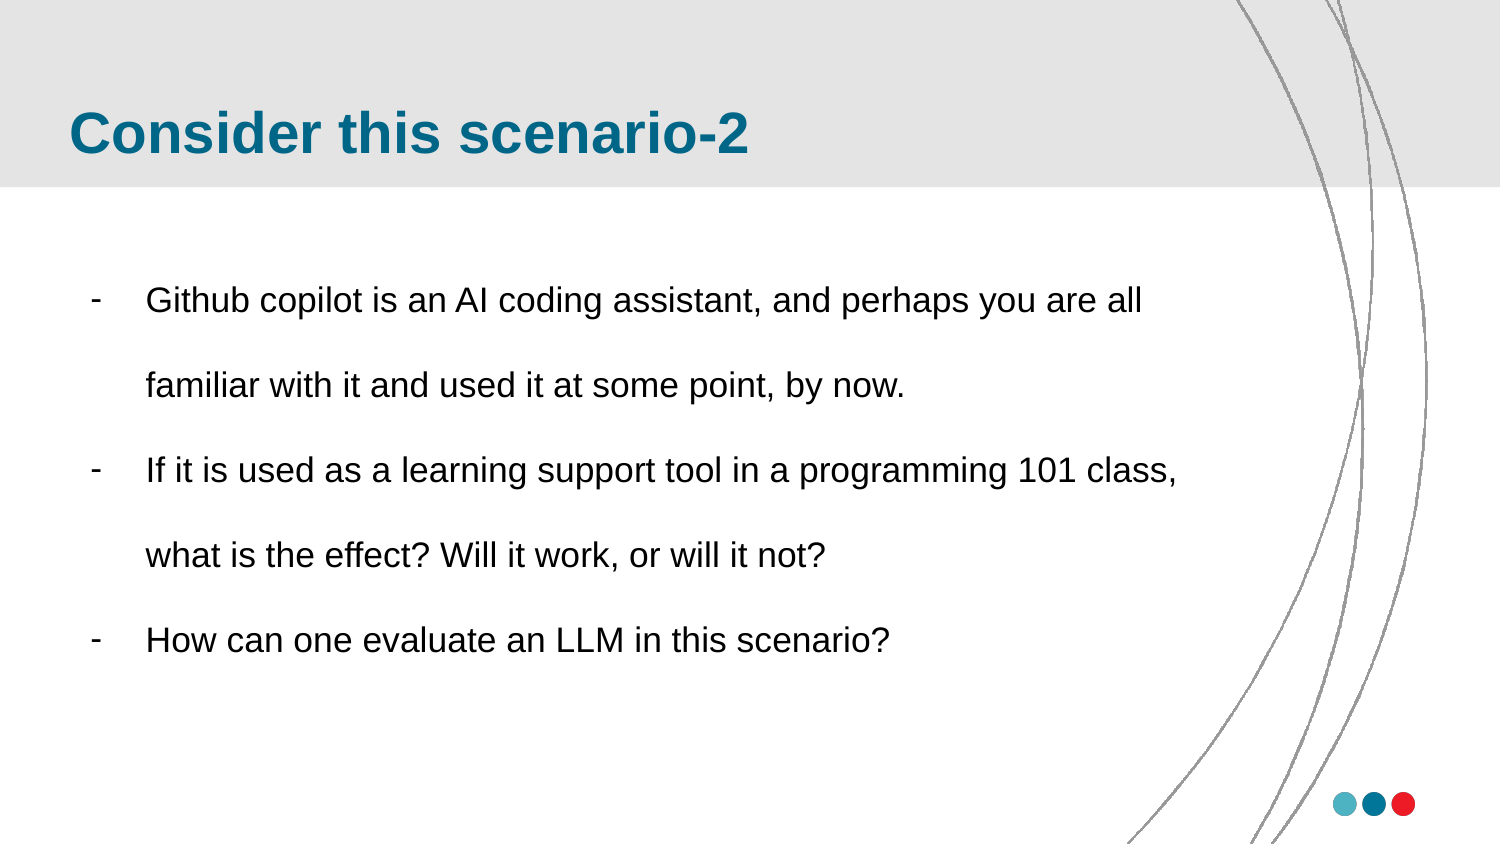

# Consider this scenario-2
Github copilot is an AI coding assistant, and perhaps you are all familiar with it and used it at some point, by now.
If it is used as a learning support tool in a programming 101 class, what is the effect? Will it work, or will it not?
How can one evaluate an LLM in this scenario?